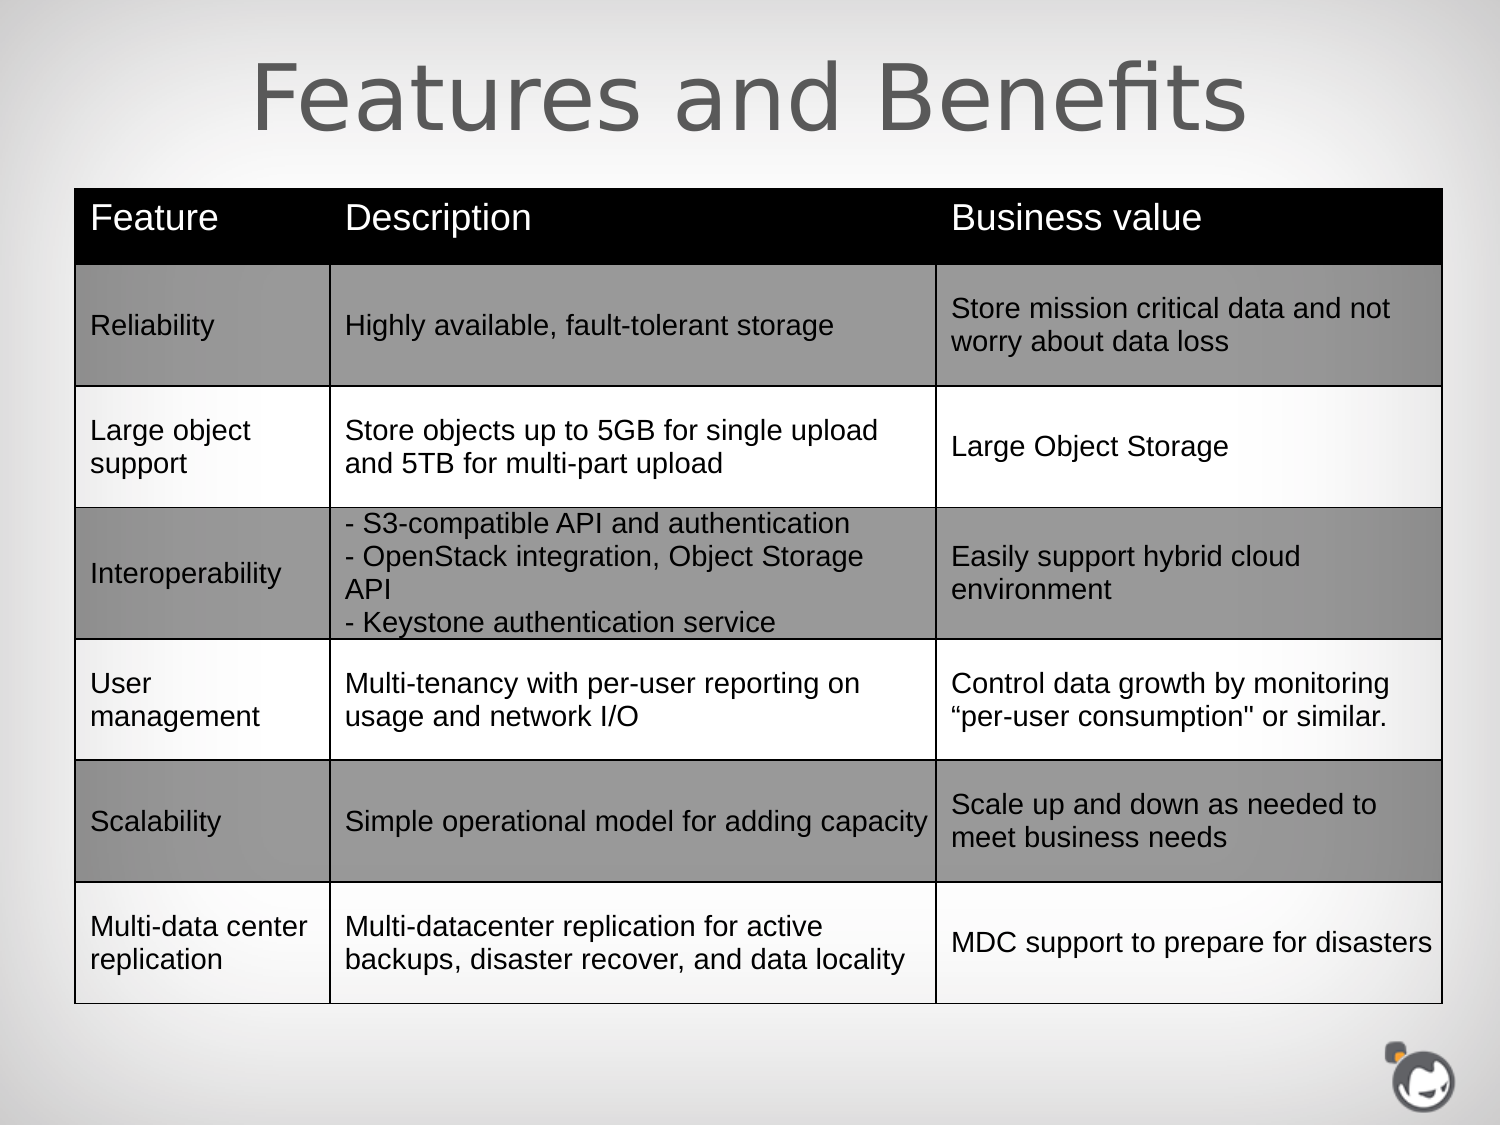

Features and Benefits
| Feature | Description | Business value |
| --- | --- | --- |
| Reliability | Highly available, fault‐tolerant storage | Store mission critical data and not worry about data loss |
| Large object support | Store objects up to 5GB for single upload and 5TB for multi-part upload | Large Object Storage |
| Interoperability | - S3‐compatible API and authentication - OpenStack integration, Object Storage API - Keystone authentication service | Easily support hybrid cloud environment |
| User management | Multi‐tenancy with per-user reporting on usage and network I/O | Control data growth by monitoring “per-user consumption" or similar. |
| Scalability | Simple operational model for adding capacity | Scale up and down as needed to meet business needs |
| Multi-data center replication | Multi‐datacenter replication for active backups, disaster recover, and data locality | MDC support to prepare for disasters |